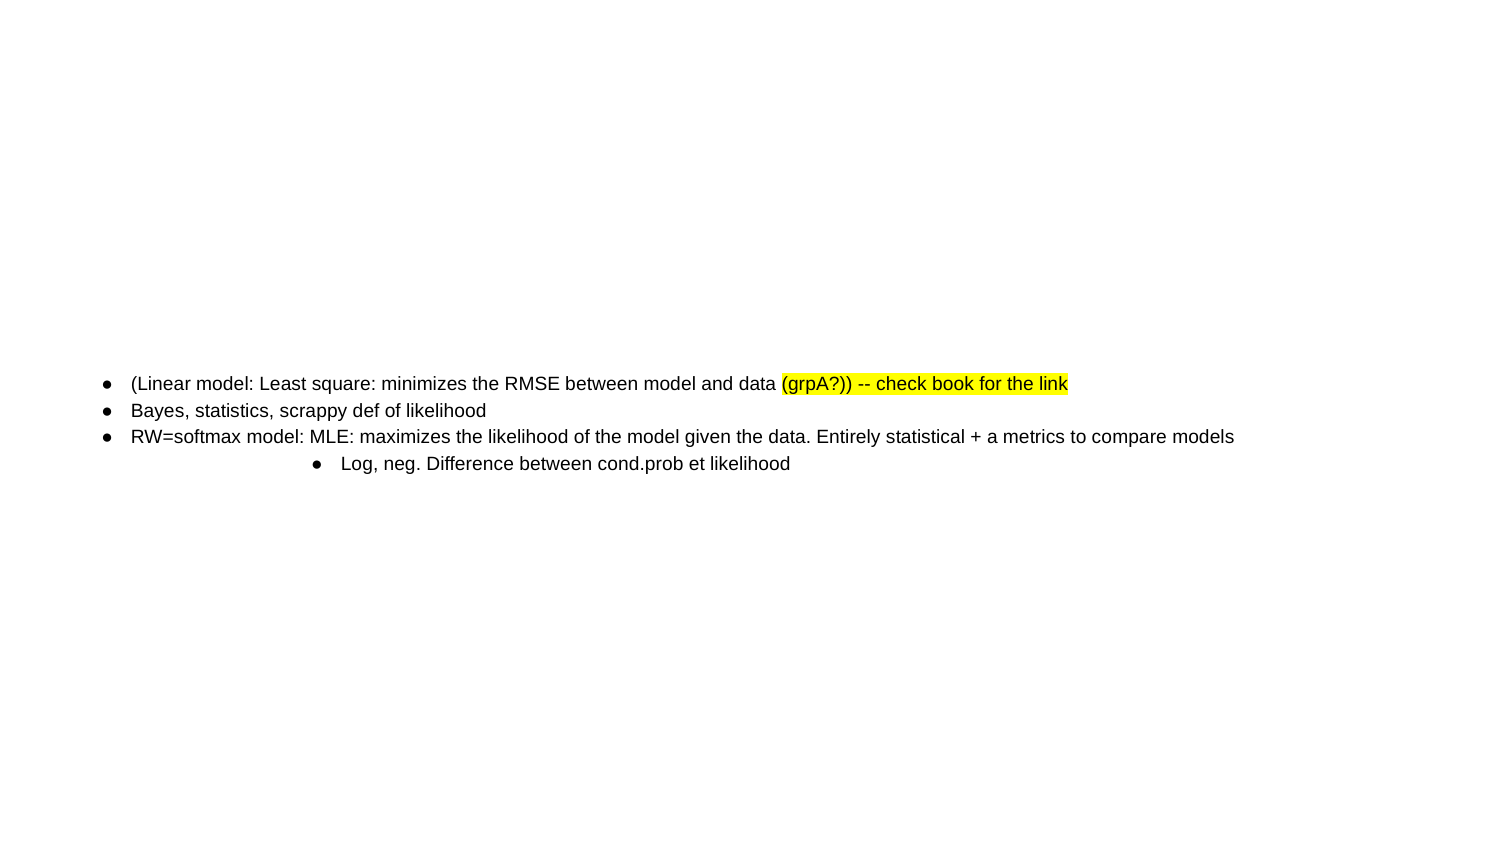

# ●      (Linear model: Least square: minimizes the RMSE between model and data (grpA?)) -- check book for the link
●      Bayes, statistics, scrappy def of likelihood
●      RW=softmax model: MLE: maximizes the likelihood of the model given the data. Entirely statistical + a metrics to compare models
●      Log, neg. Difference between cond.prob et likelihood